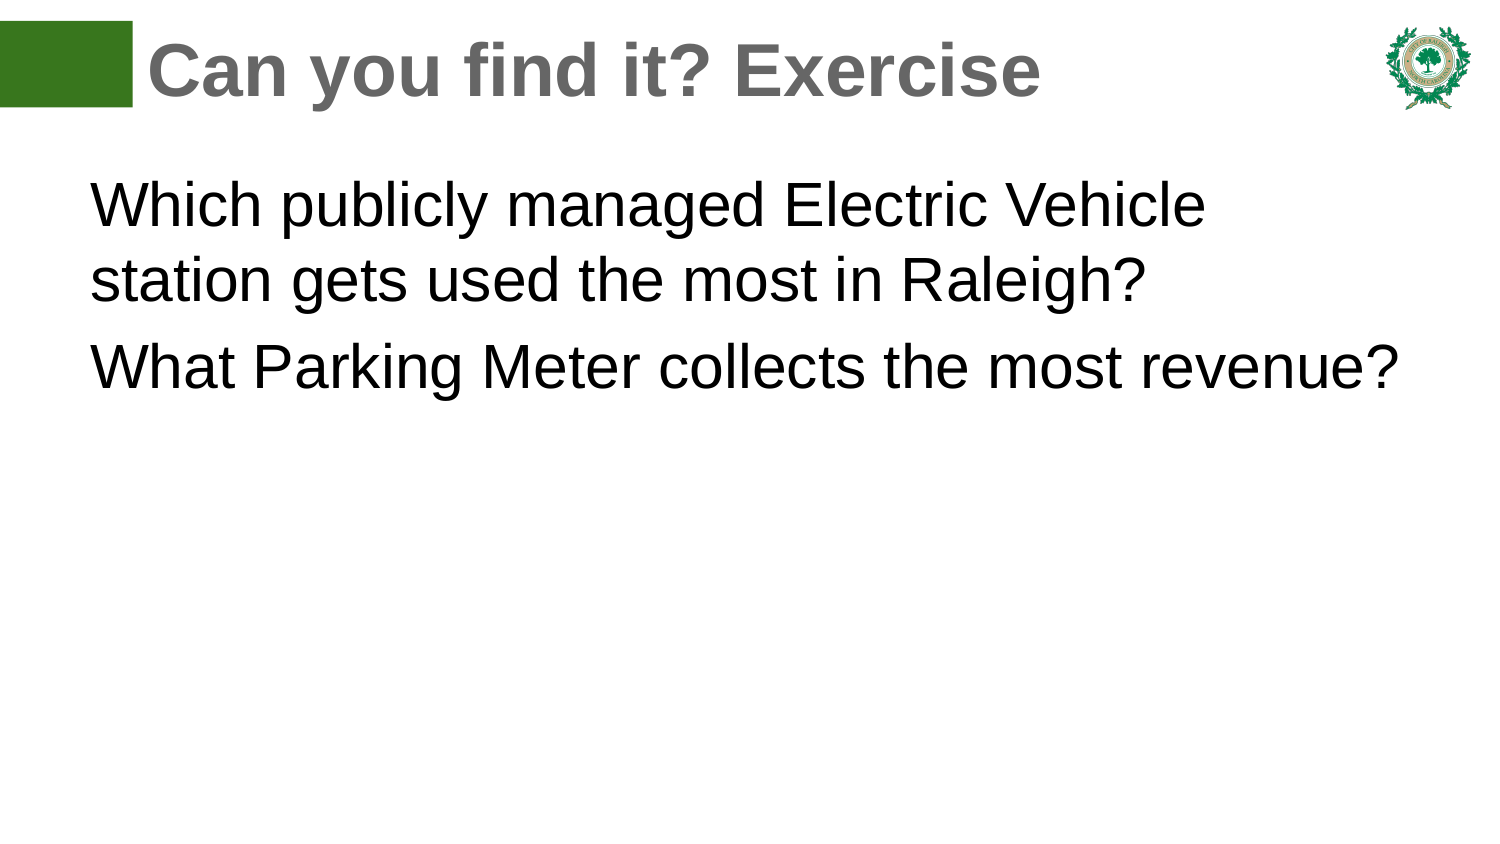

# Can you find it? Exercise
Which publicly managed Electric Vehicle station gets used the most in Raleigh?
What Parking Meter collects the most revenue?